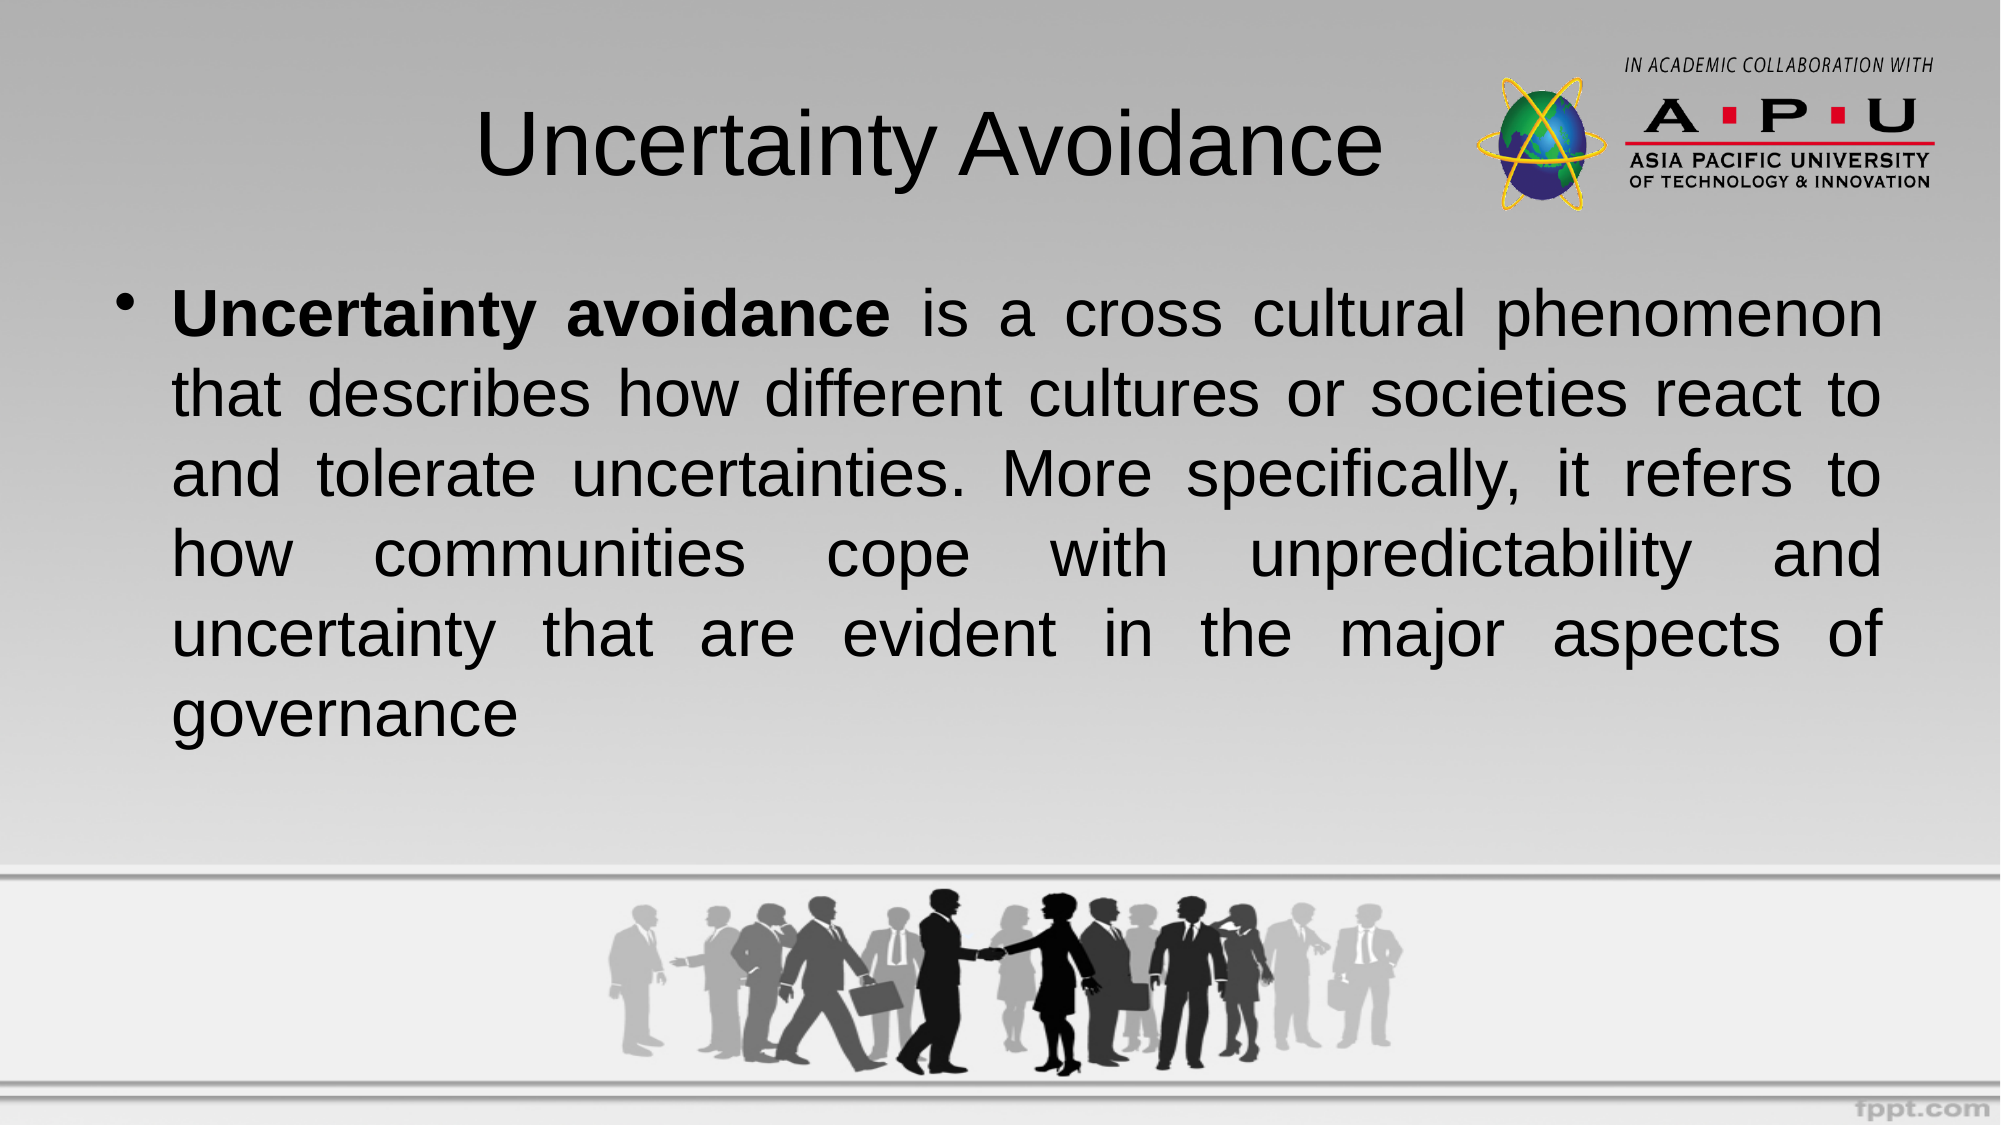

# Uncertainty Avoidance
Uncertainty avoidance is a cross cultural phenomenon that describes how different cultures or societies react to and tolerate uncertainties. More specifically, it refers to how communities cope with unpredictability and uncertainty that are evident in the major aspects of governance